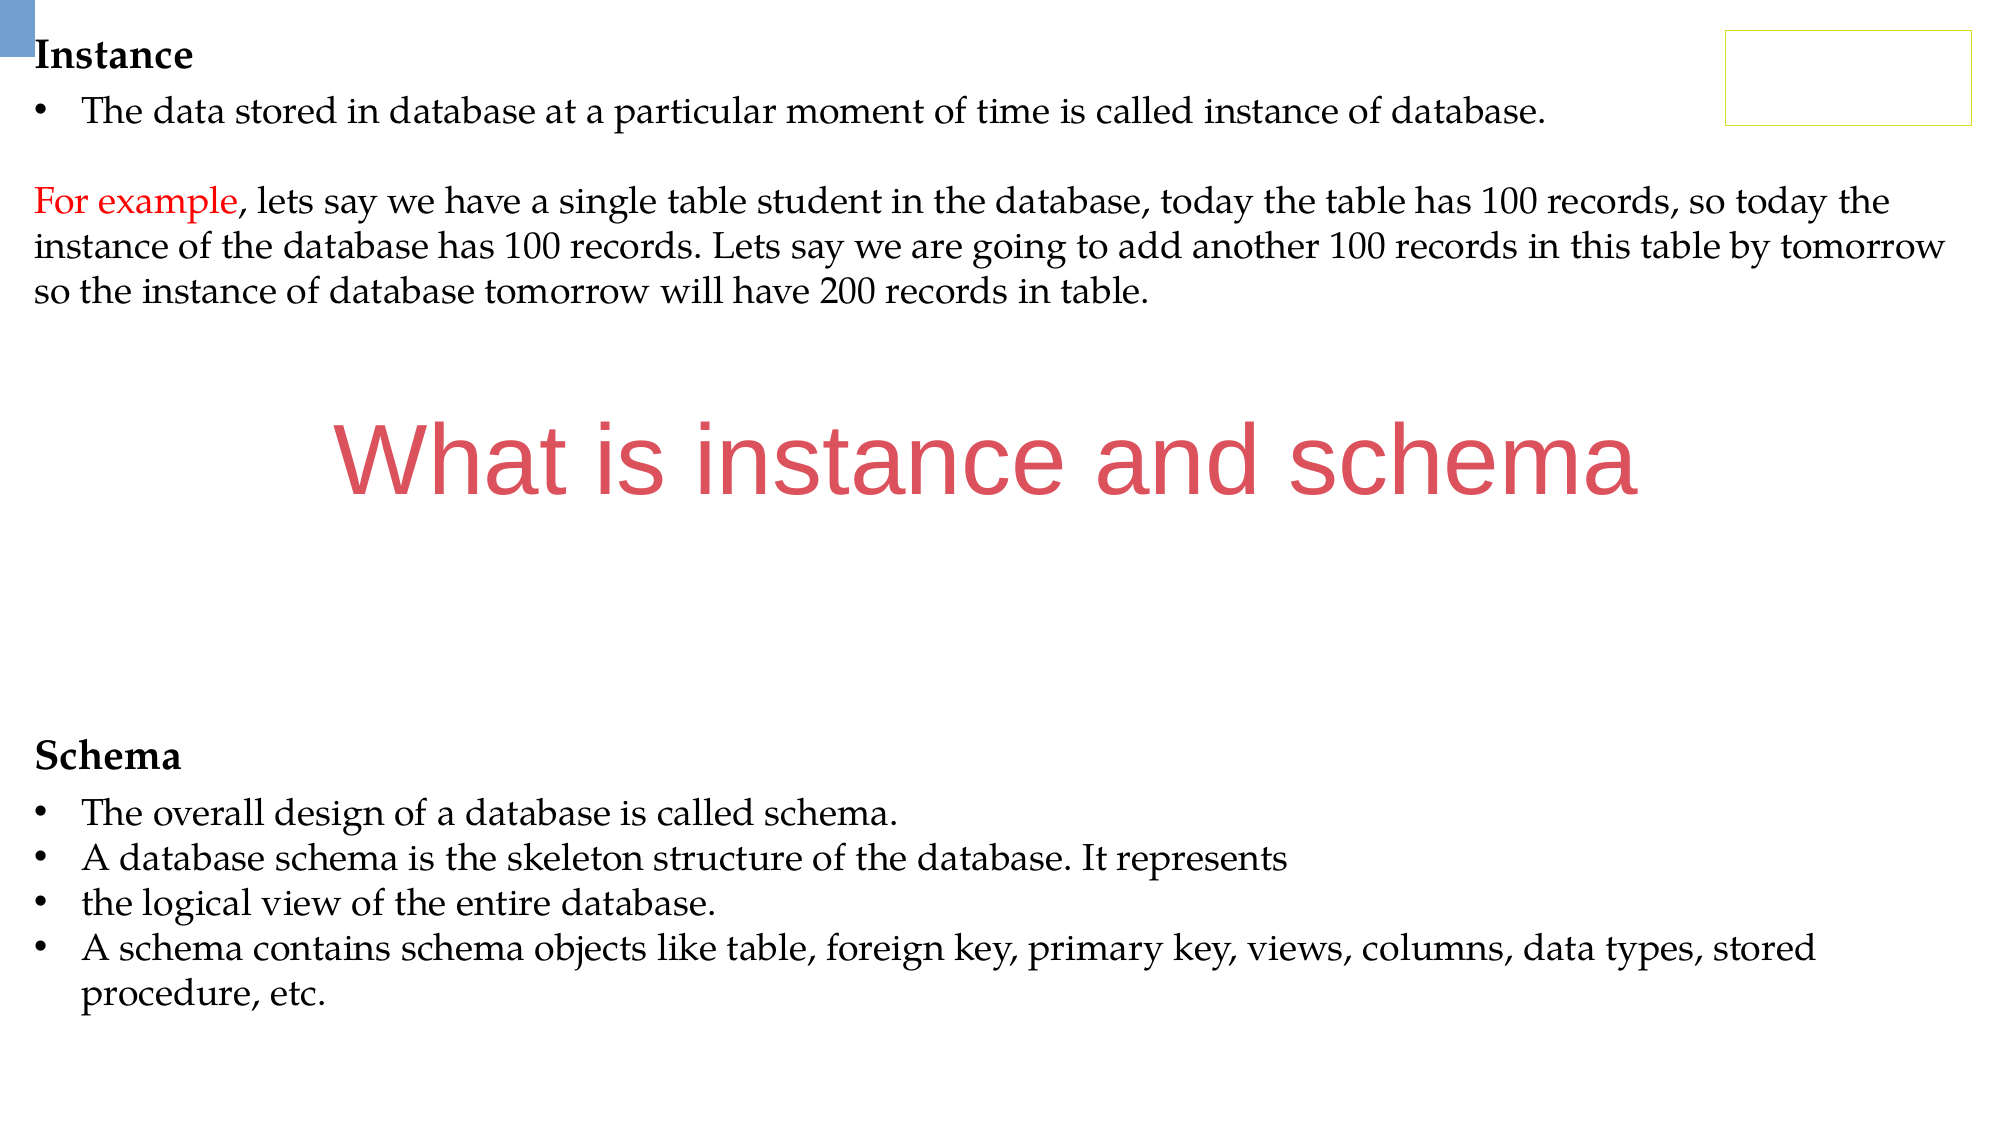

Instance

The data stored in database at a particular moment of time is called instance of database.

For example, lets say we have a single table student in the database, today the table has 100 records, so today the instance of the database has 100 records. Lets say we are going to add another 100 records in this table by tomorrow so the instance of database tomorrow will have 200 records in table.
erdplus.com
www.draw.io
What is instance and schema
Schema

The overall design of a database is called schema.
A database schema is the skeleton structure of the database. It represents
the logical view of the entire database.
A schema contains schema objects like table, foreign key, primary key, views, columns, data types, stored procedure, etc.